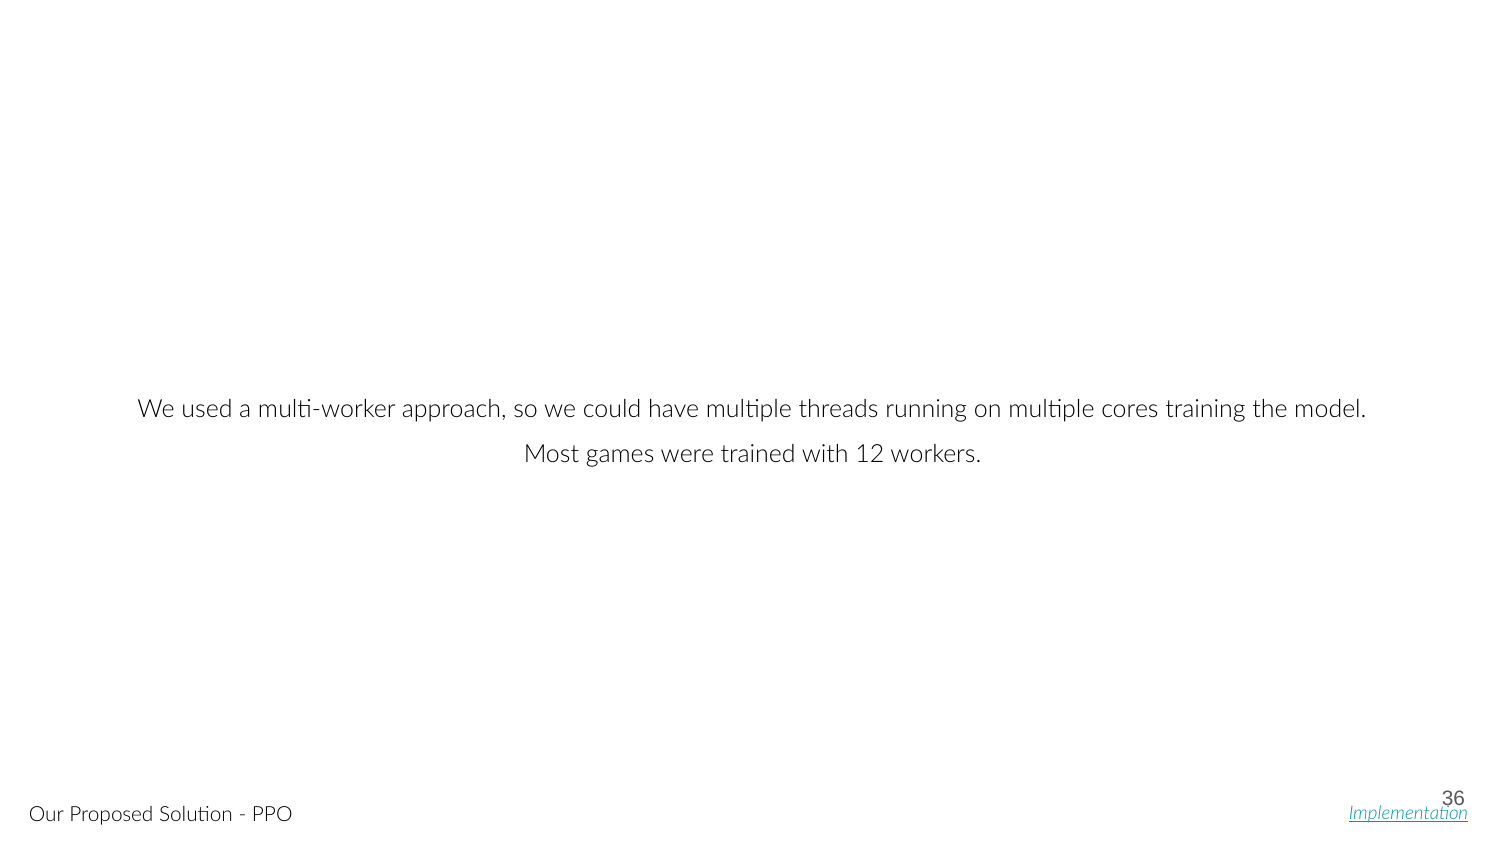

We used a multi-worker approach, so we could have multiple threads running on multiple cores training the model. Most games were trained with 12 workers.
36
Our Proposed Solution - PPO
Implementation